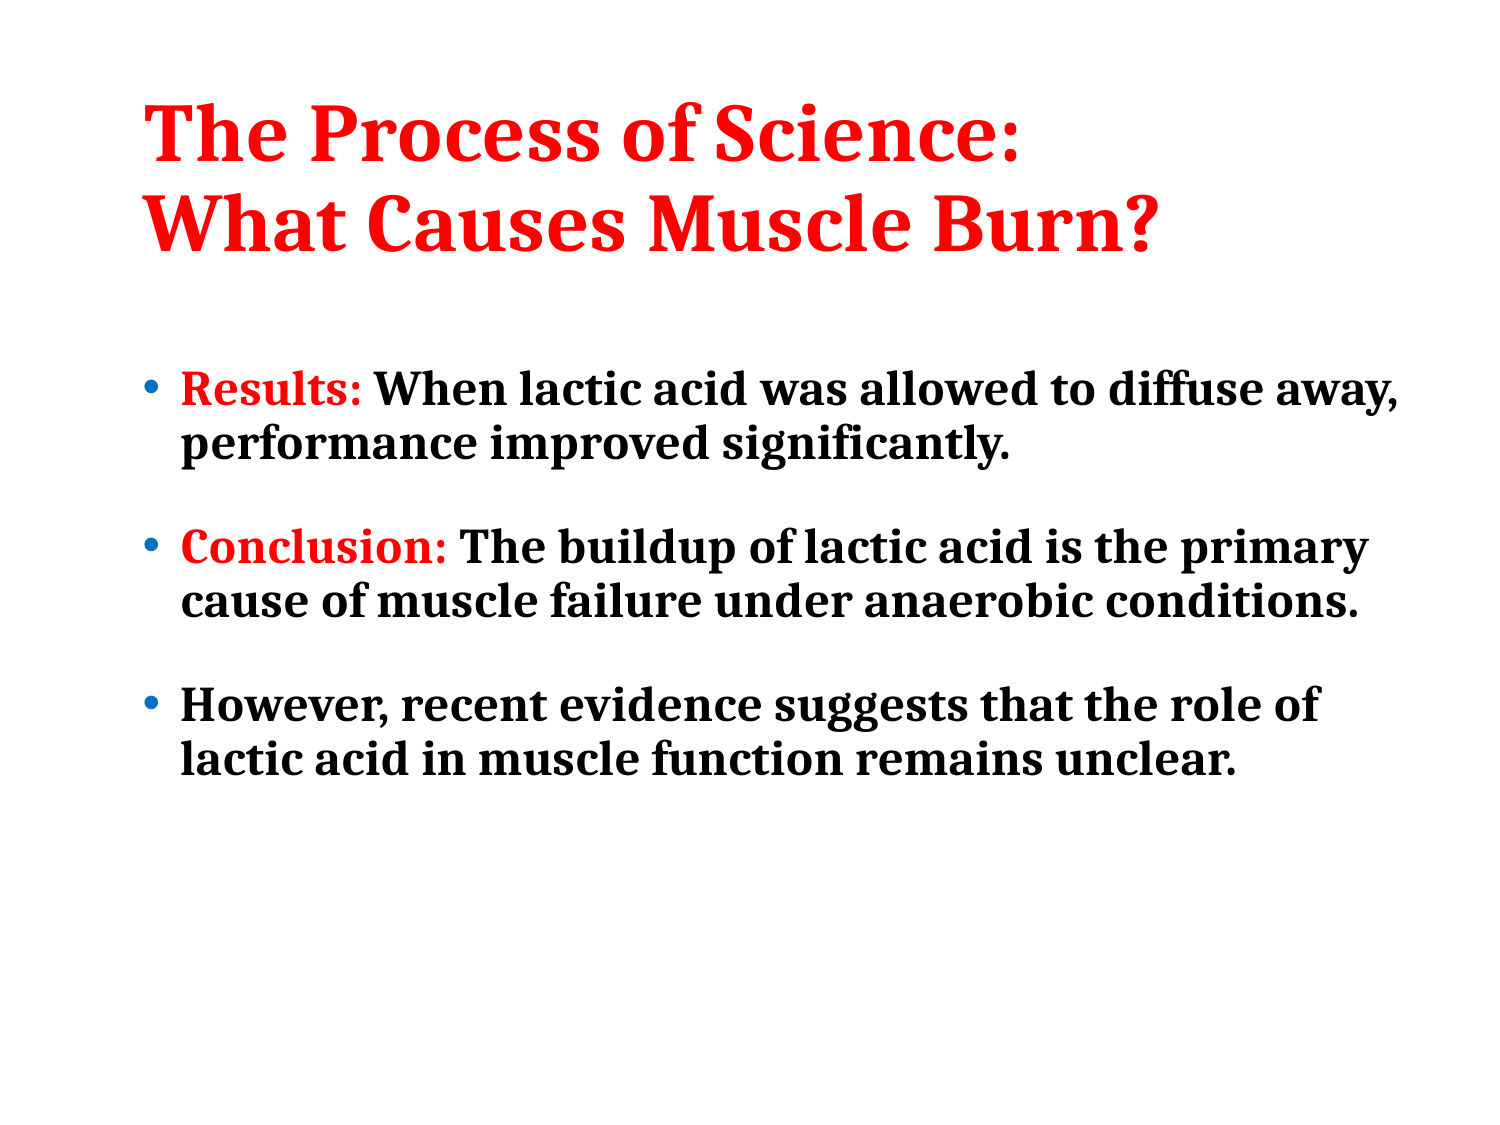

# The Process of Science: What Causes Muscle Burn?
Results: When lactic acid was allowed to diffuse away, performance improved significantly.
Conclusion: The buildup of lactic acid is the primary cause of muscle failure under anaerobic conditions.
However, recent evidence suggests that the role of lactic acid in muscle function remains unclear.